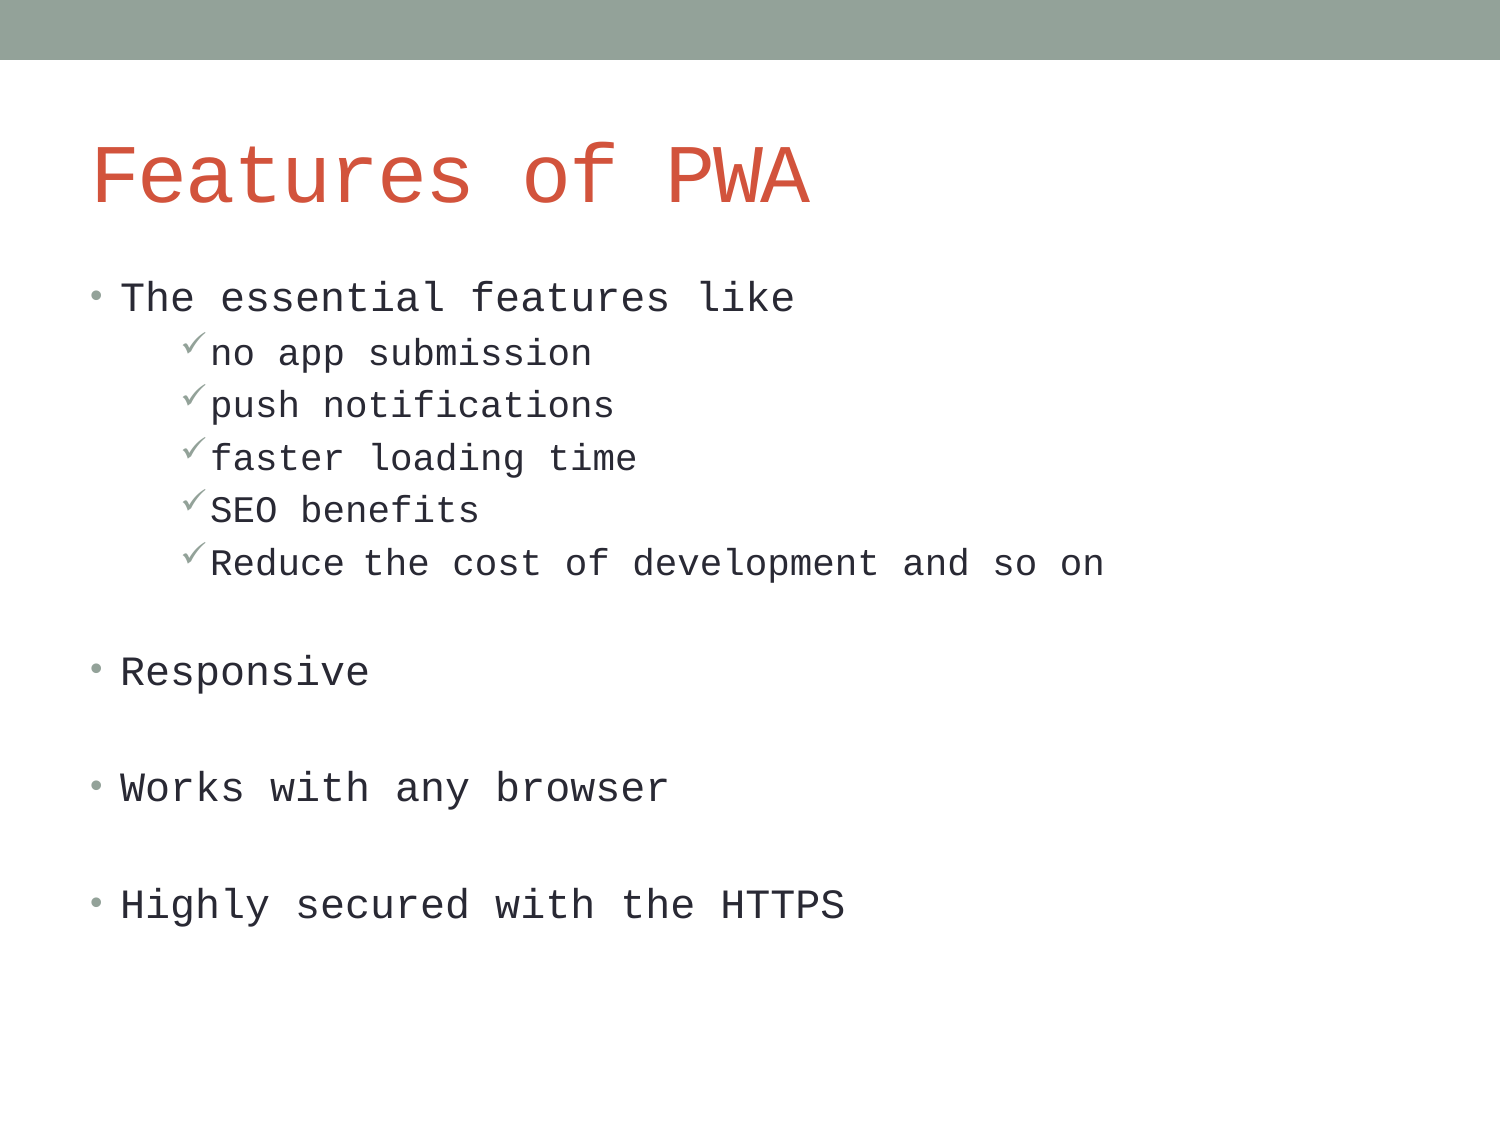

# Features of PWA
The essential features like
no app submission
push notifications
faster loading time
SEO benefits
Reduce the cost of development and so on

Responsive

Works with any browser

Highly secured with the HTTPS